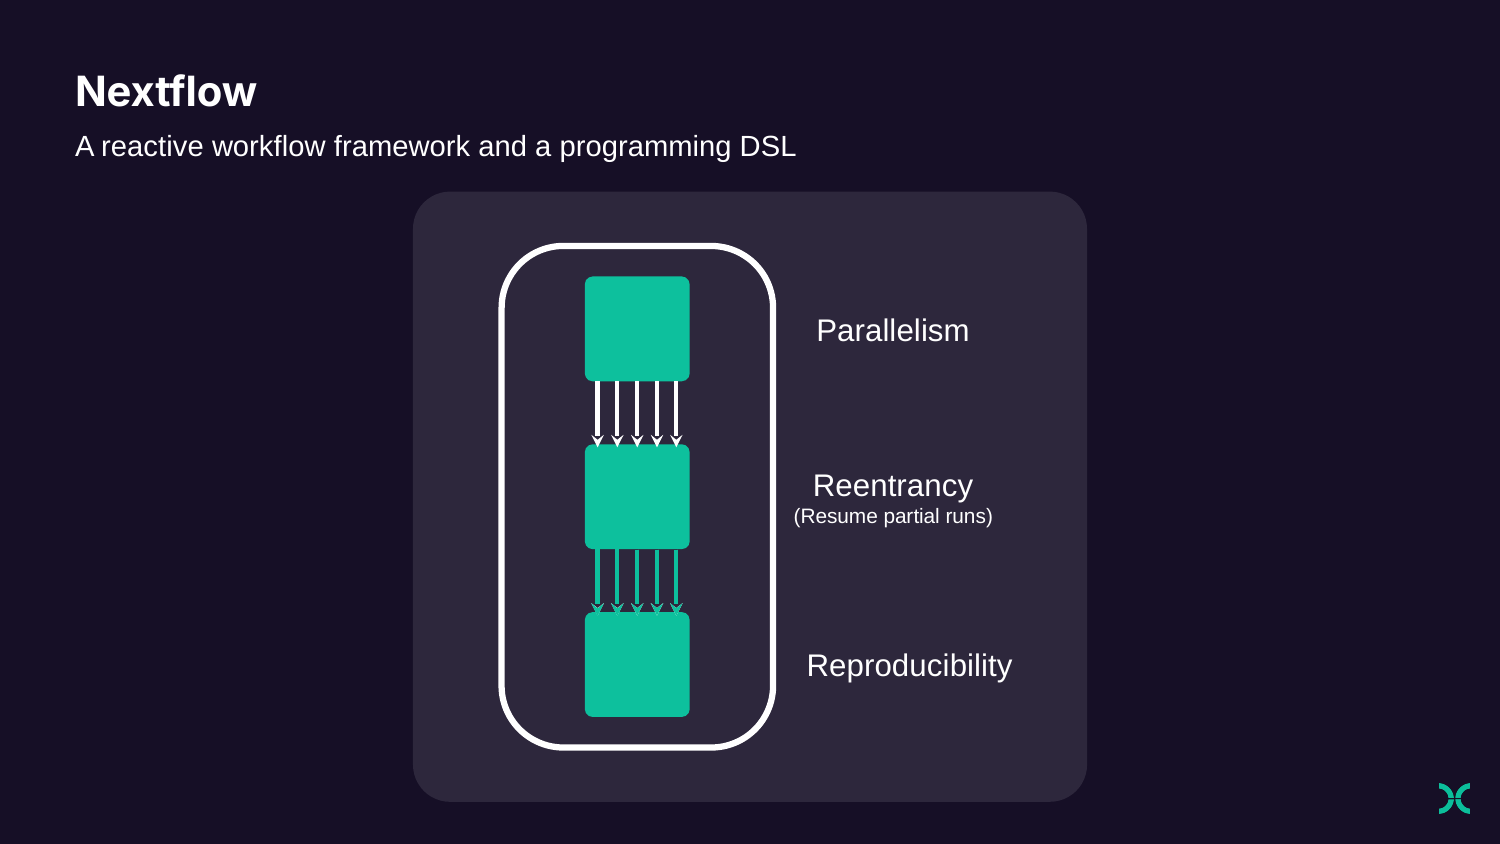

# Nextflow
A reactive workflow framework and a programming DSL

Parallelism

Reentrancy
(Resume partial runs)

Reproducibility